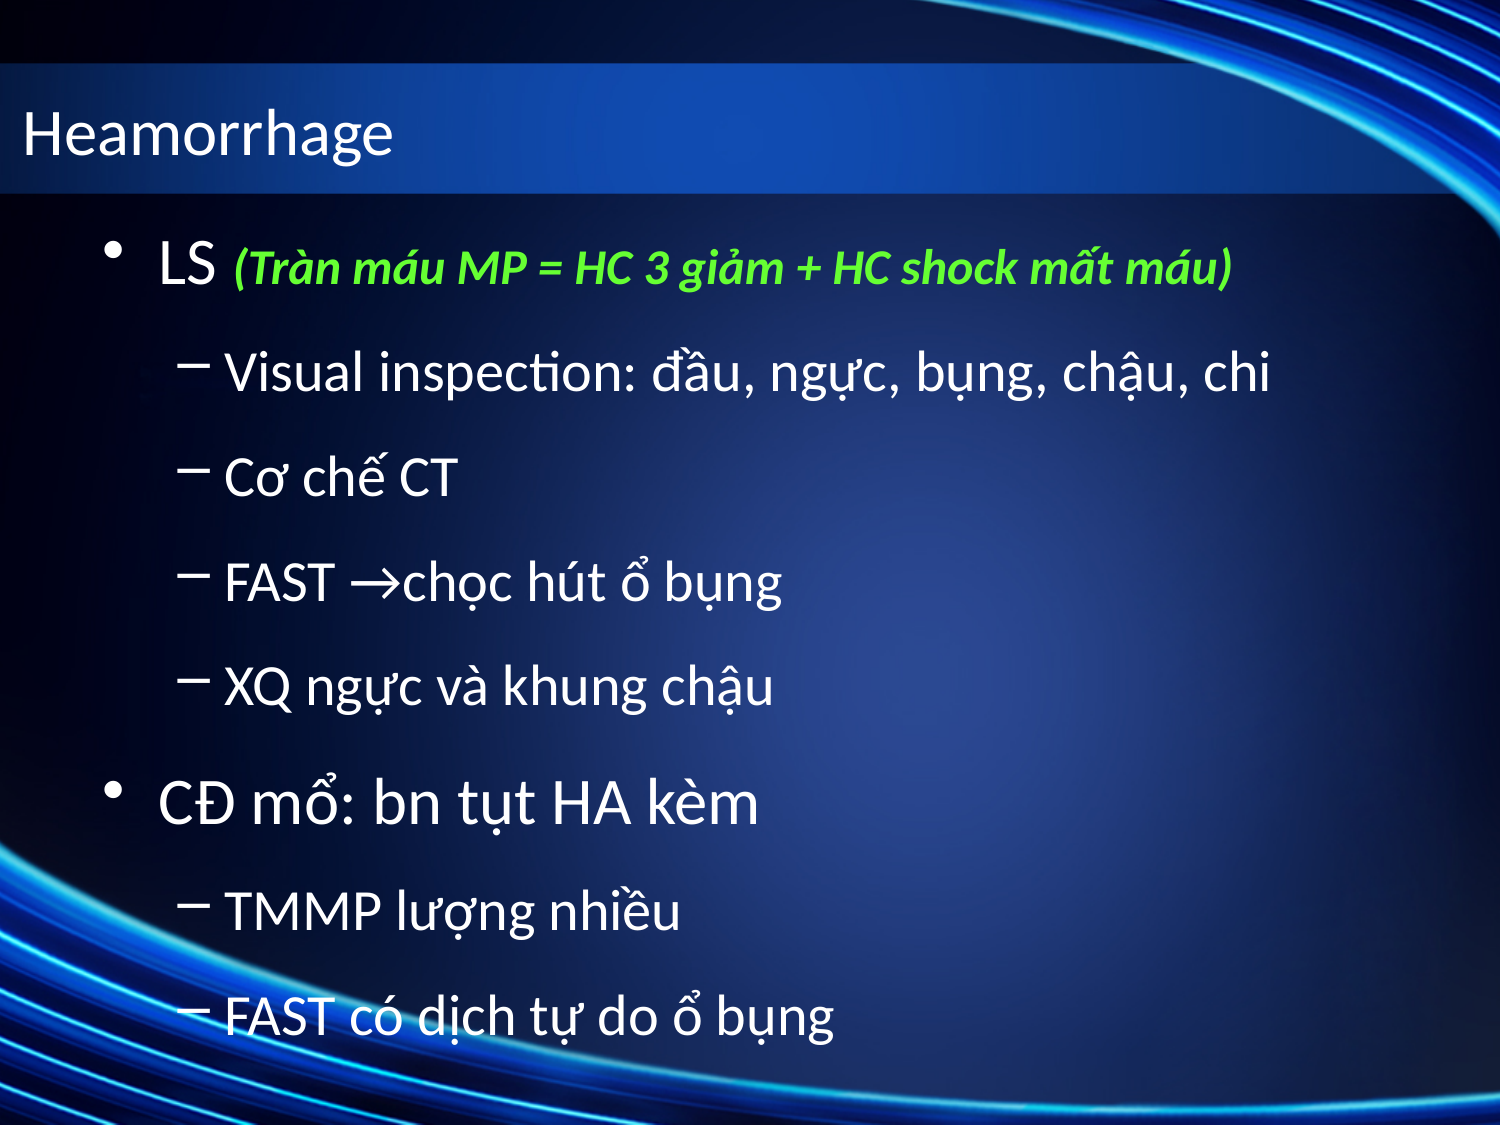

# Heamorrhage
LS (Tràn máu MP = HC 3 giảm + HC shock mất máu)
Visual inspection: đầu, ngực, bụng, chậu, chi
Cơ chế CT
FAST →chọc hút ổ bụng
XQ ngực và khung chậu
CĐ mổ: bn tụt HA kèm
TMMP lượng nhiều
FAST có dịch tự do ổ bụng